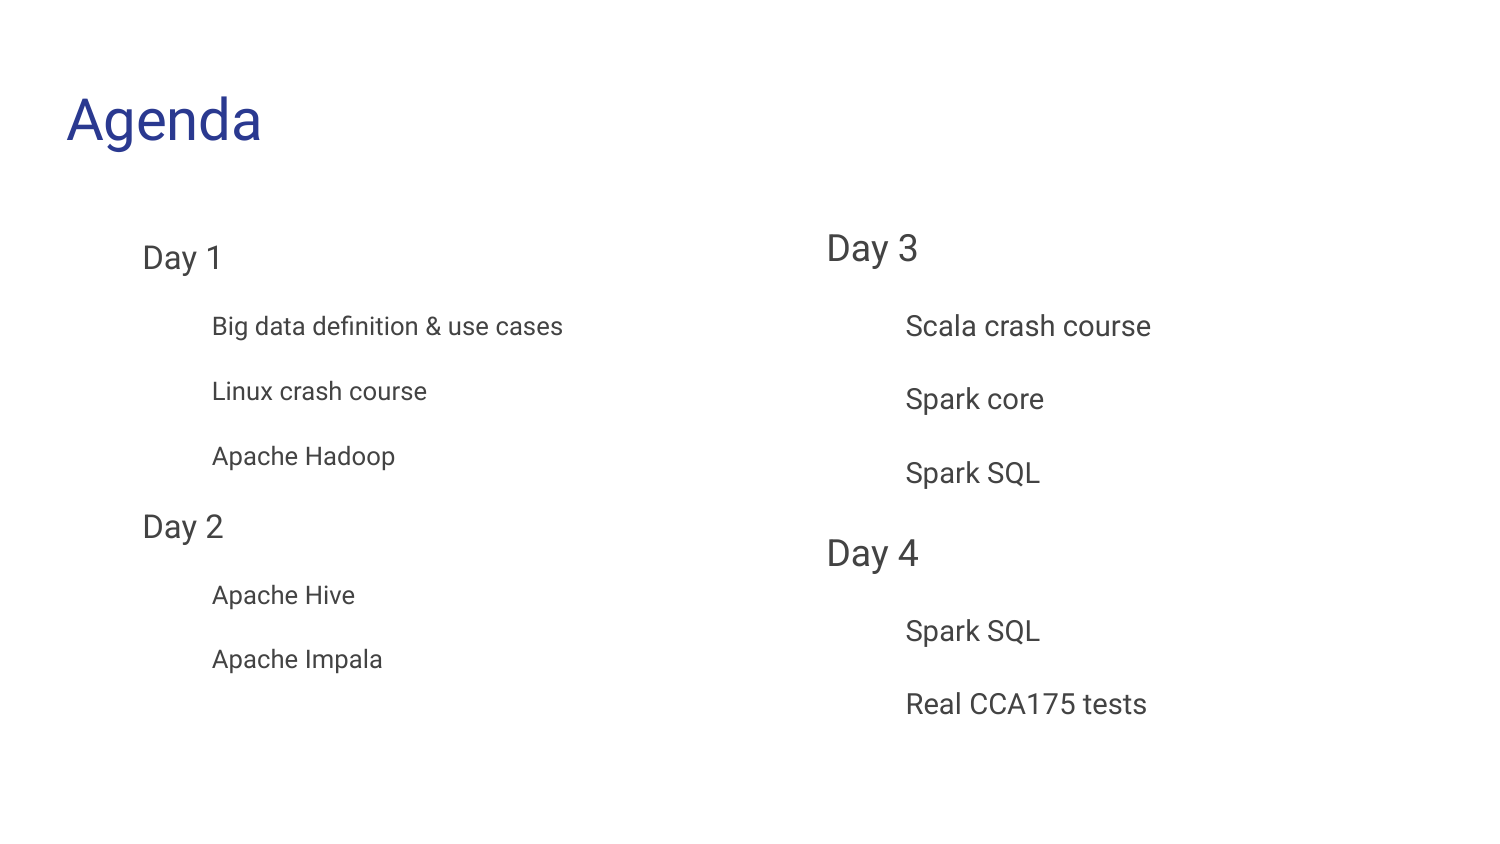

# Agenda
Day 3
Scala crash course
Spark core
Spark SQL
Day 4
Spark SQL
Real CCA175 tests
Day 1
Big data definition & use cases
Linux crash course
Apache Hadoop
Day 2
Apache Hive
Apache Impala